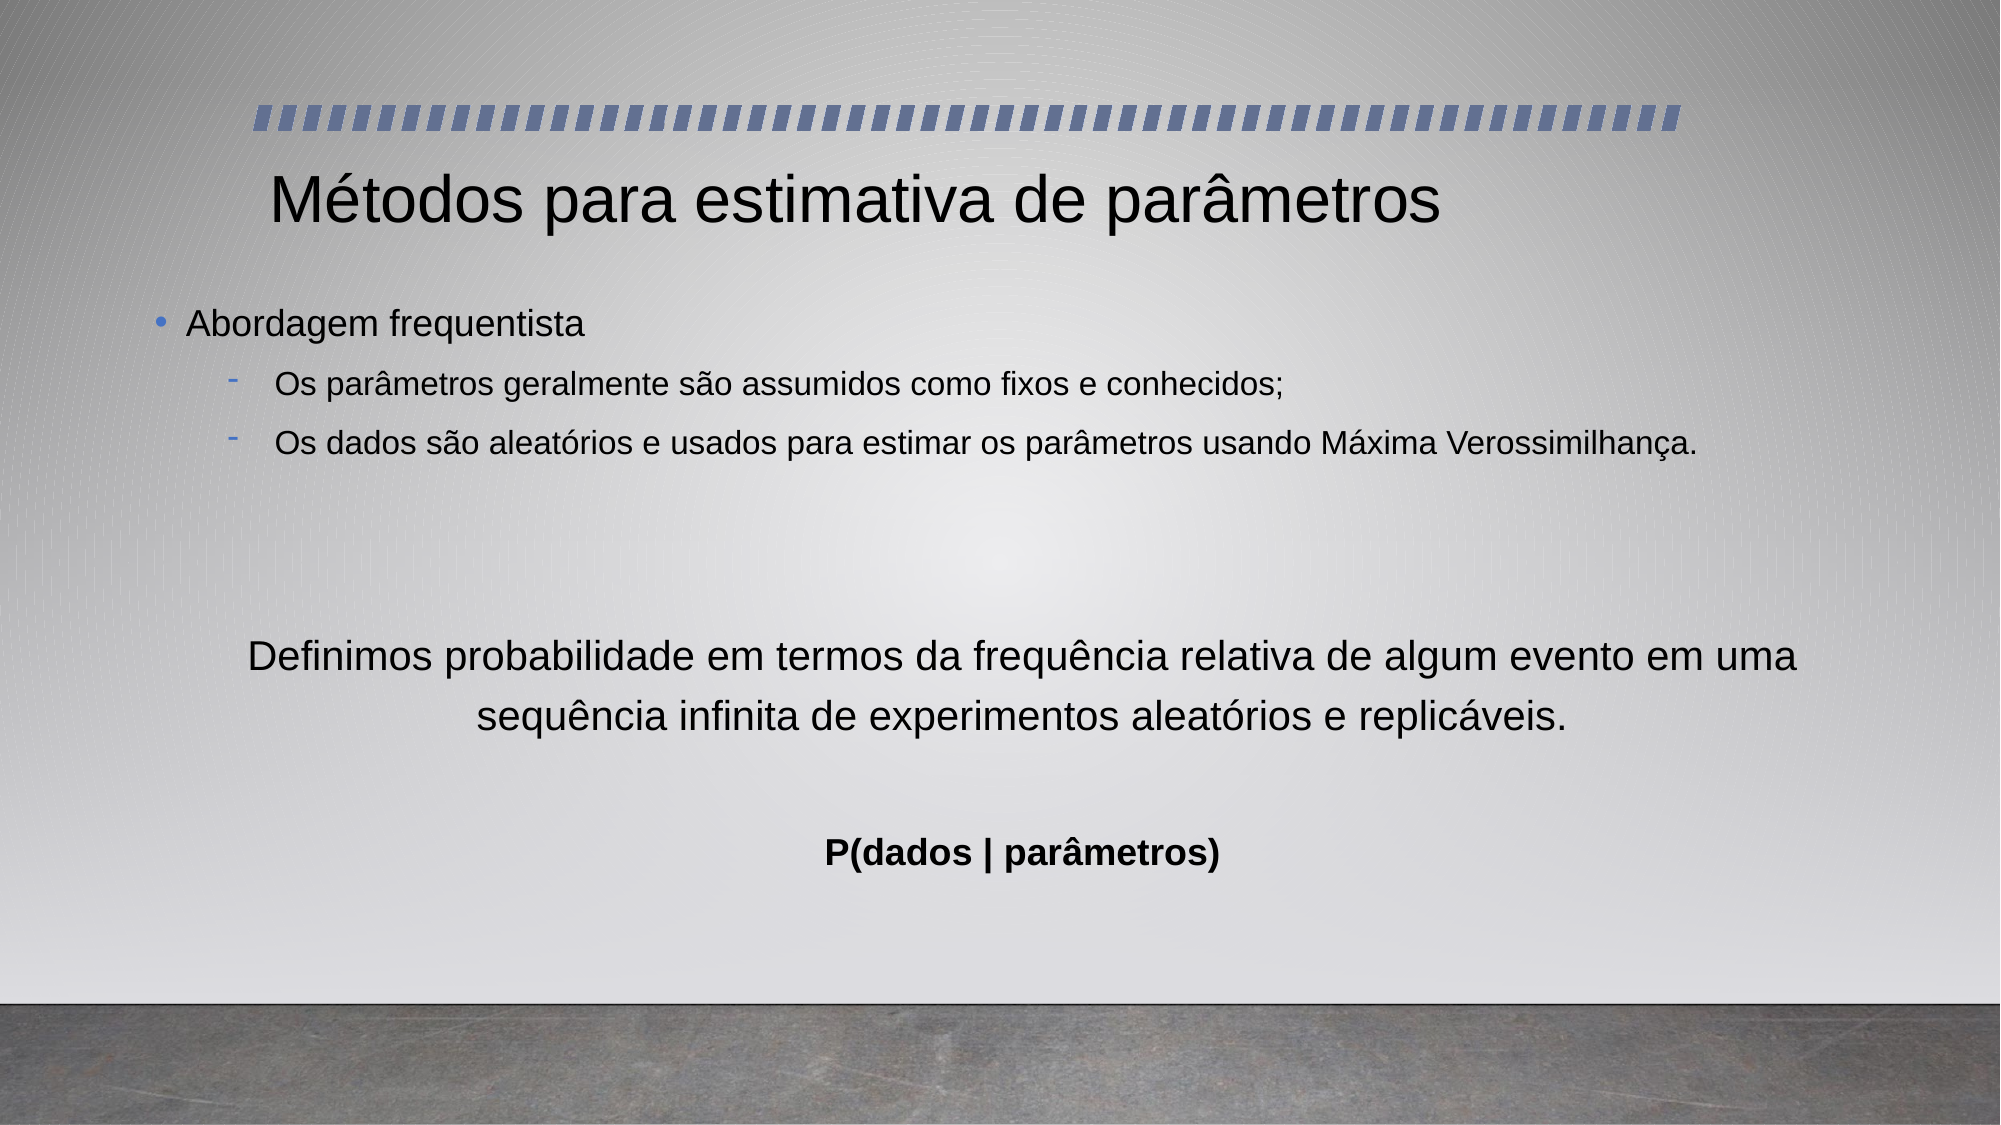

# Métodos para estimativa de parâmetros
Abordagem frequentista
Os parâmetros geralmente são assumidos como fixos e conhecidos;
Os dados são aleatórios e usados para estimar os parâmetros usando Máxima Verossimilhança.

Definimos probabilidade em termos da frequência relativa de algum evento em uma sequência infinita de experimentos aleatórios e replicáveis.

P(dados | parâmetros)